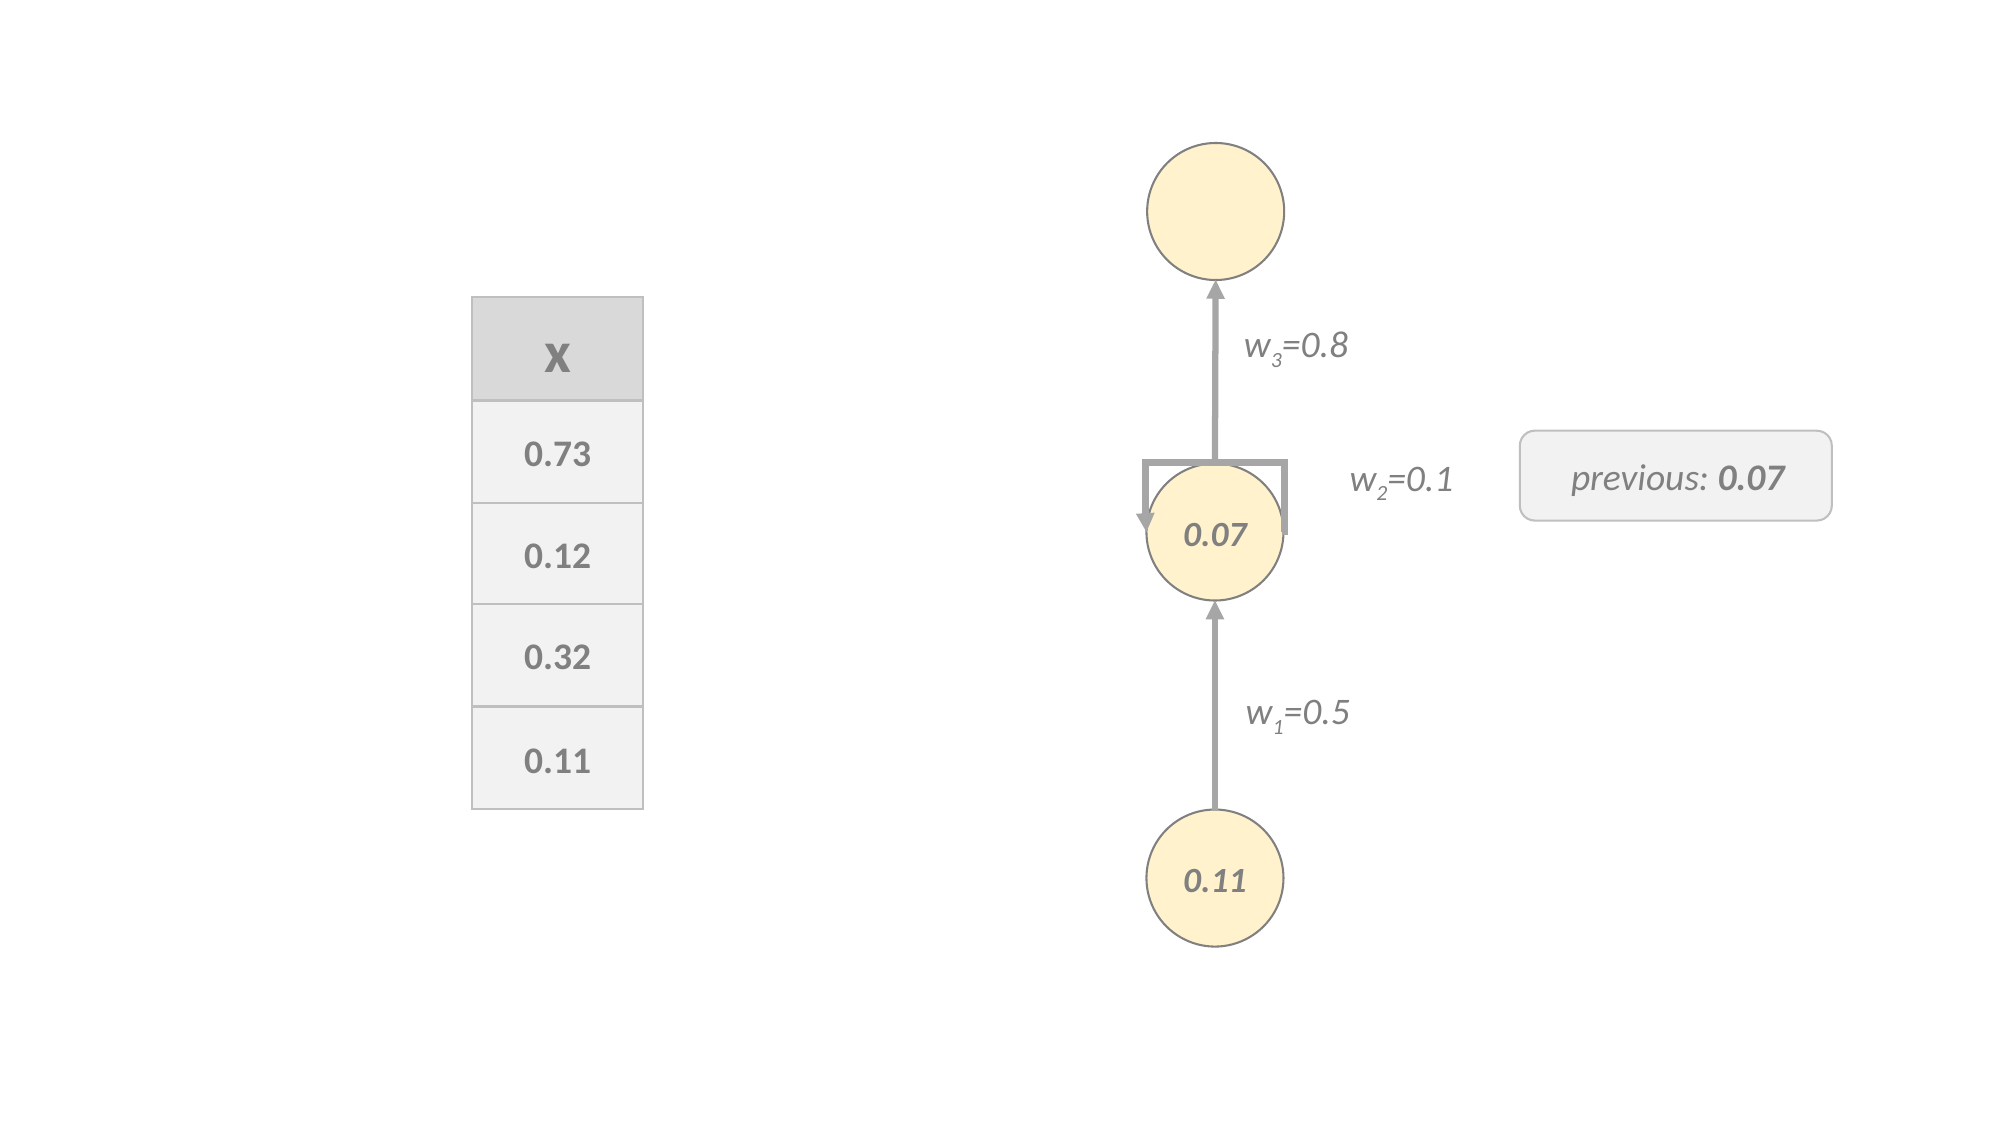

x
w3=0.8
0.73

previous: 0.07
w2=0.1
0.07
0.12
0.32
w1=0.5
0.11
0.11